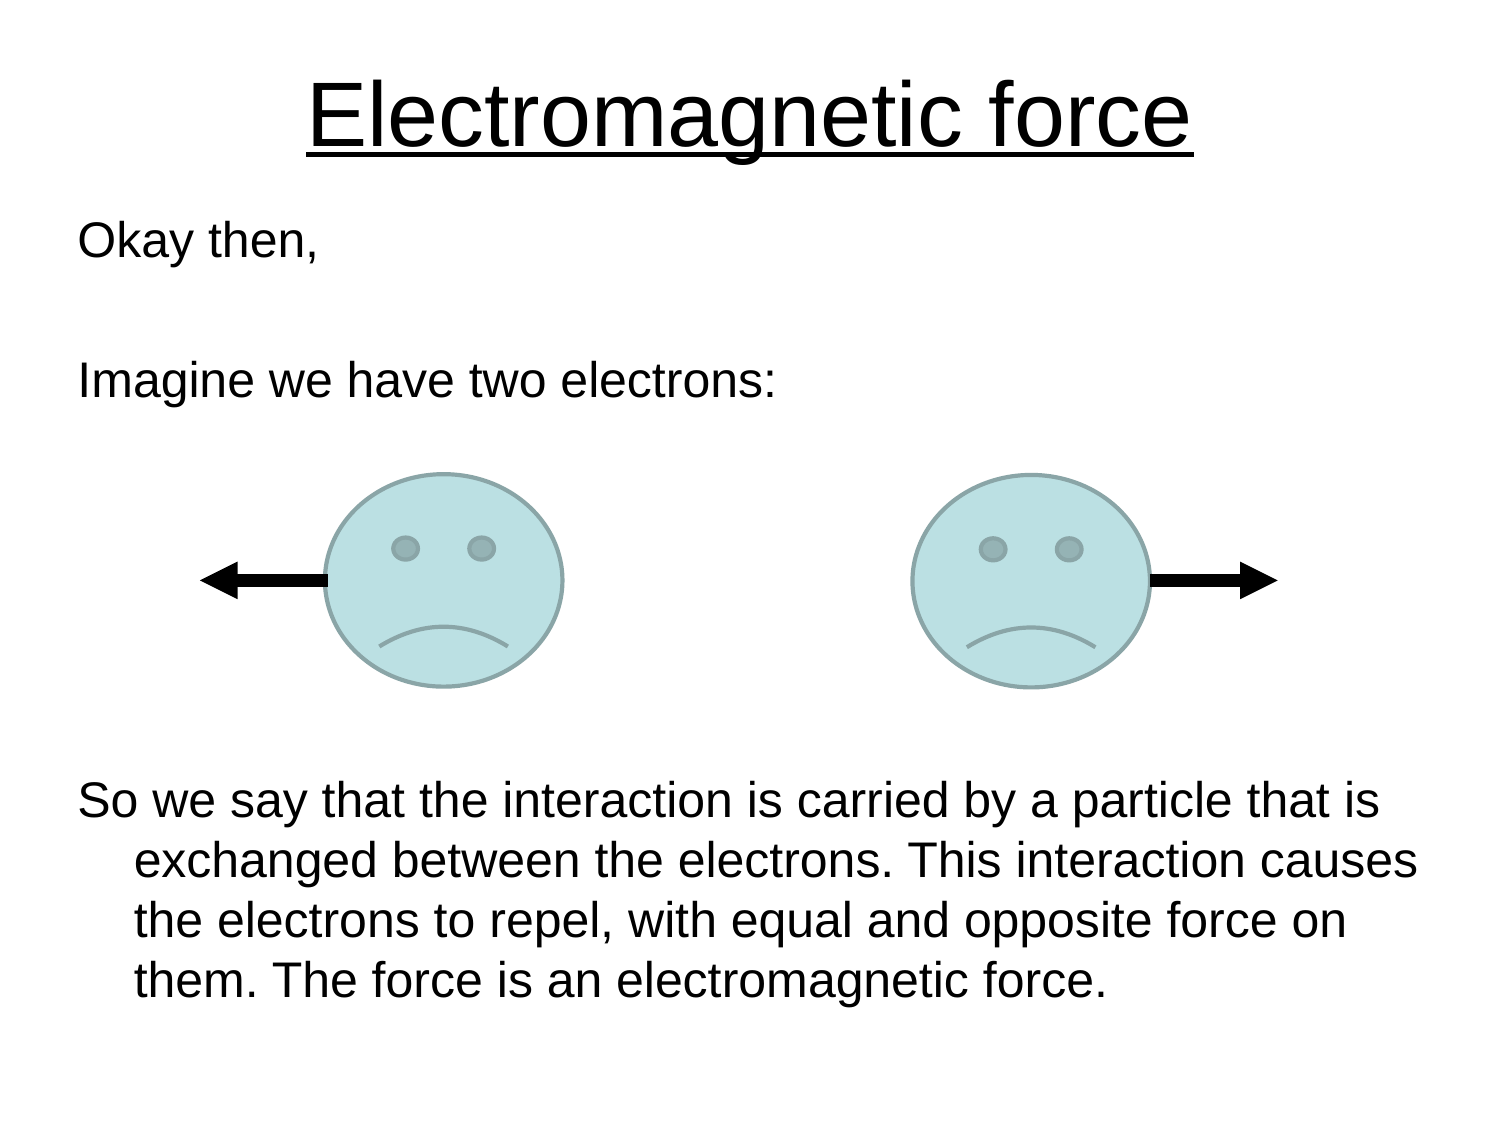

# Electromagnetic force
Okay then,

Imagine we have two electrons:

So we say that the interaction is carried by a particle that is exchanged between the electrons. This interaction causes the electrons to repel, with equal and opposite force on them. The force is an electromagnetic force.